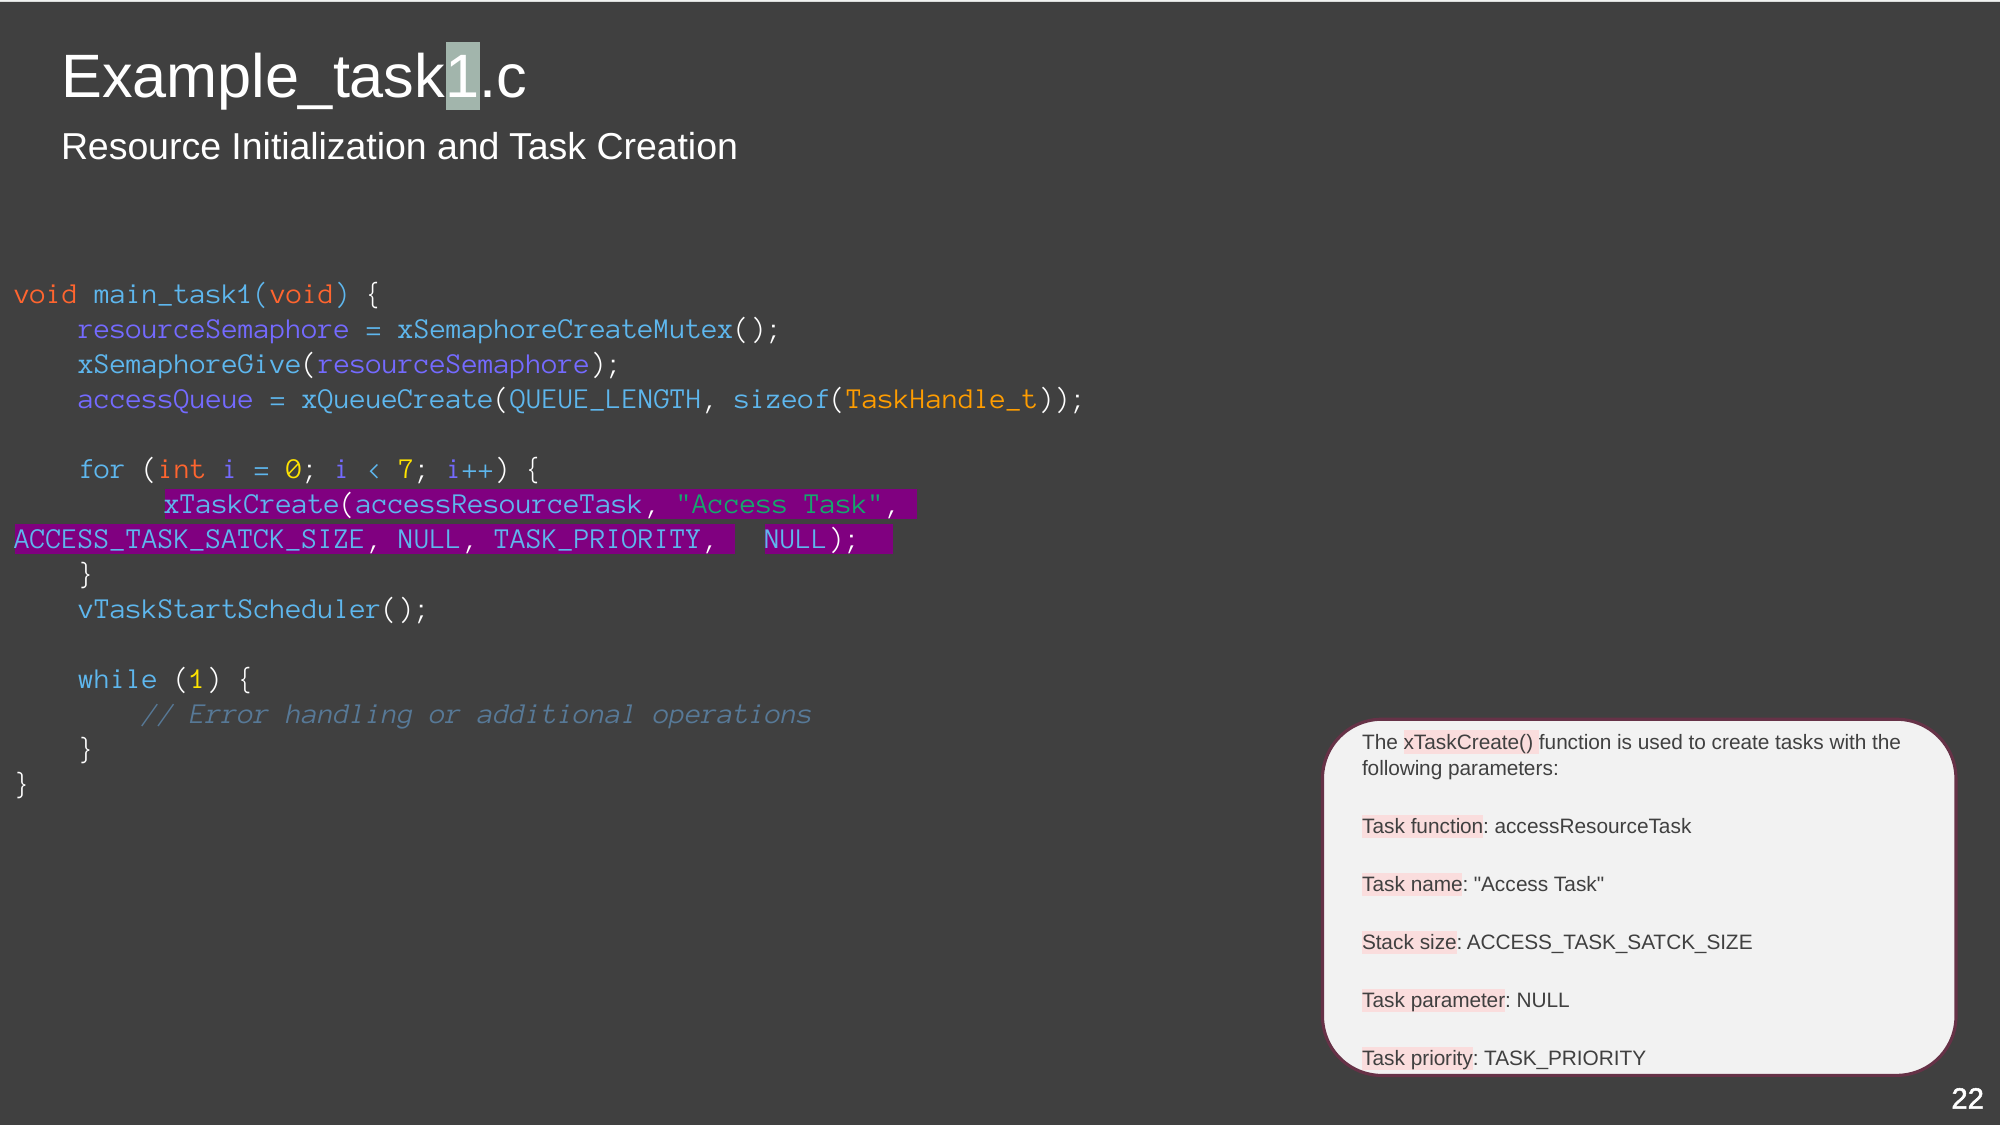

# Example_task1.c
Semaphore (resourceSemaphore):
Created as a mutex to control access to the shared resource.
Ensures mutual exclusion, allowing only one task to access the resource at a time.
Initialized and given to indicate availability for resource access.
Resource Initialization and Task Creation
void main_task1(void) {
    resourceSemaphore = xSemaphoreCreateMutex();
    xSemaphoreGive(resourceSemaphore);
    accessQueue = xQueueCreate(QUEUE_LENGTH, sizeof(TaskHandle_t));
    for (int i = 0; i < 7; i++) {
   	xTaskCreate(accessResourceTask, "Access Task", 	ACCESS_TASK_SATCK_SIZE, NULL, TASK_PRIORITY, 	NULL);
    }
    vTaskStartScheduler();
    while (1) {
        // Error handling or additional operations
    }
}

Queue (accessQueue):
Created to store the order of task arrival, facilitating sequential access to the resource.
Allows tasks to enqueue themselves upon arrival, enabling orderly processing and synchronization.

The xTaskCreate() function is used to create tasks with the following parameters:
Task function: accessResourceTask
Task name: "Access Task"
Stack size: ACCESS_TASK_SATCK_SIZE
Task parameter: NULL
Task priority: TASK_PRIORITY
22